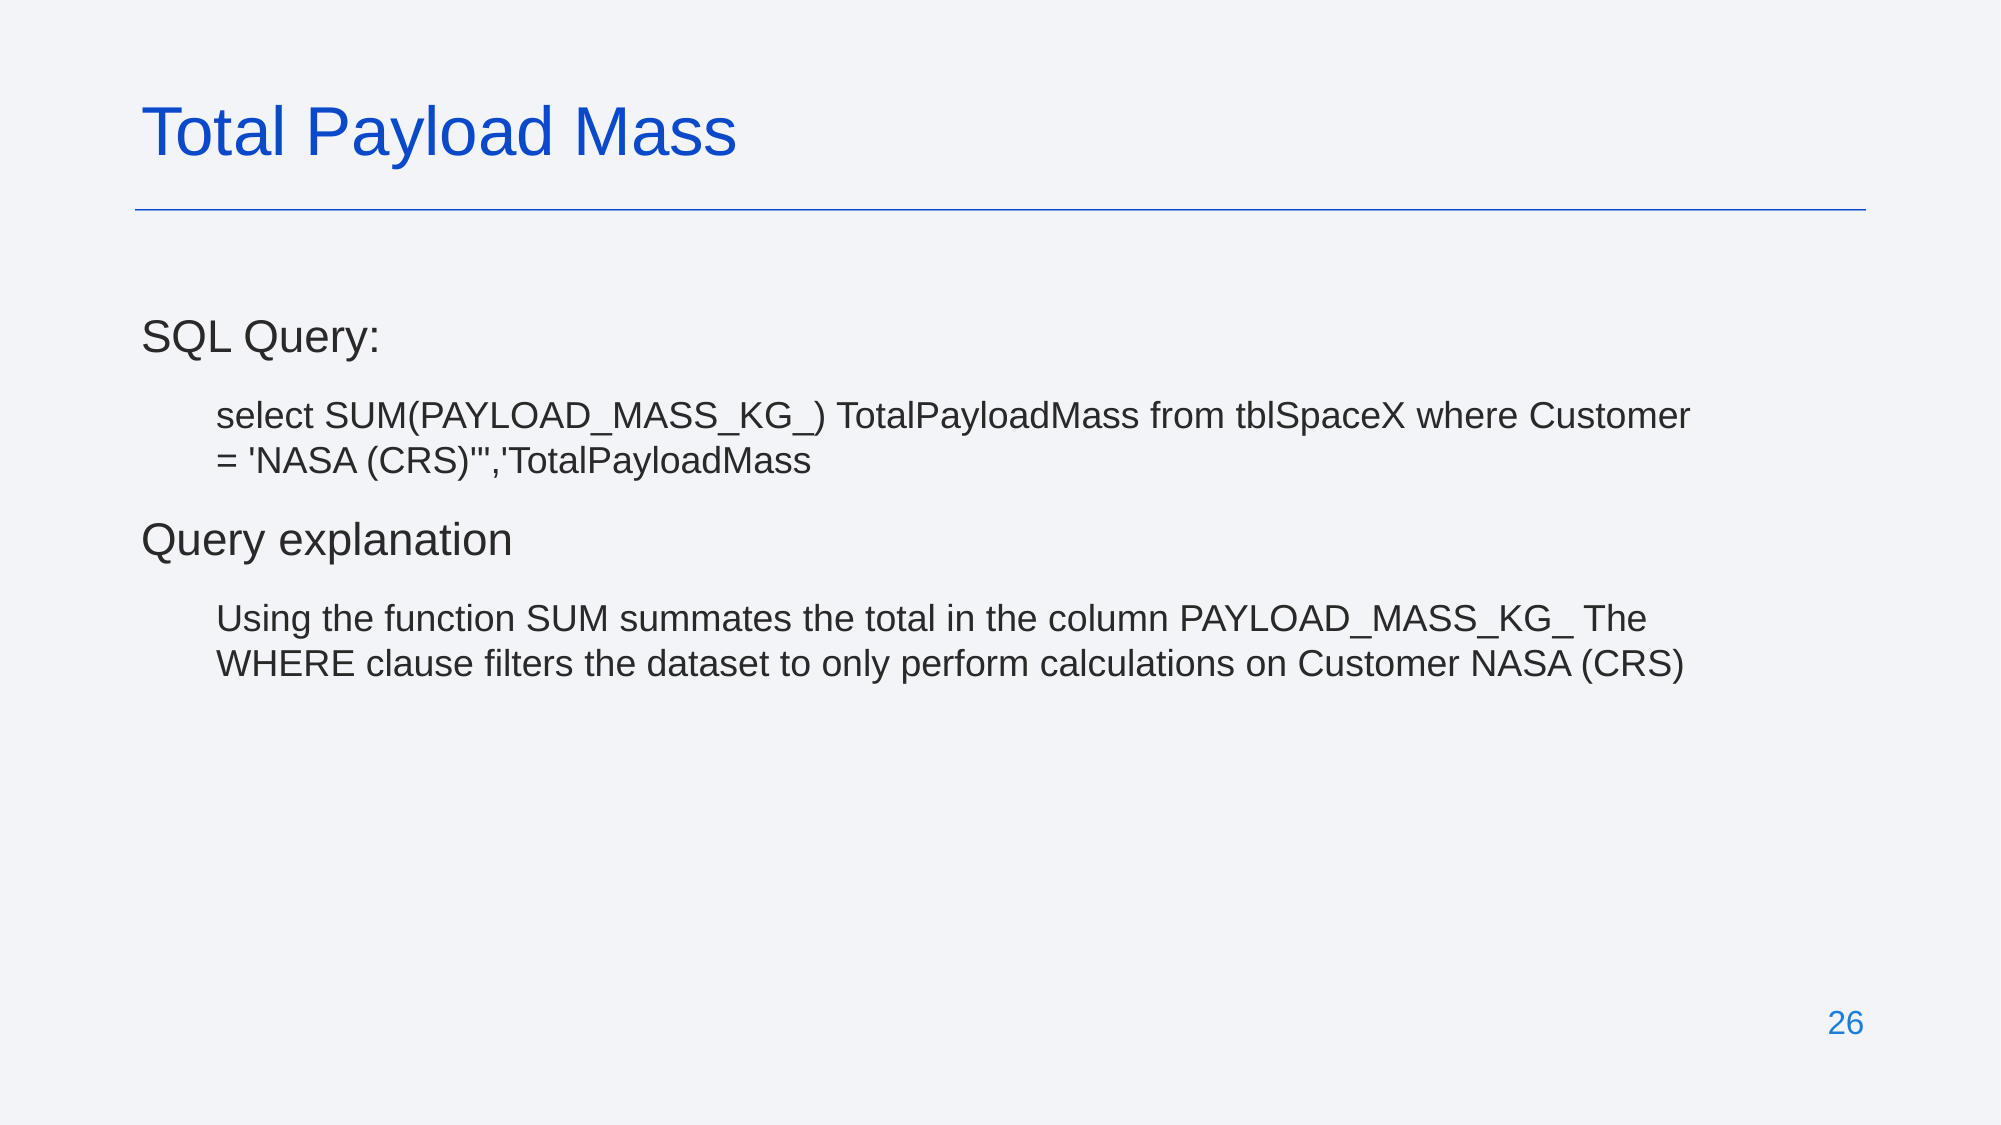

Total Payload Mass
SQL Query:
select SUM(PAYLOAD_MASS_KG_) TotalPayloadMass from tblSpaceX where Customer = 'NASA (CRS)'",'TotalPayloadMass
Query explanation
Using the function SUM summates the total in the column PAYLOAD_MASS_KG_ The WHERE clause filters the dataset to only perform calculations on Customer NASA (CRS)
26